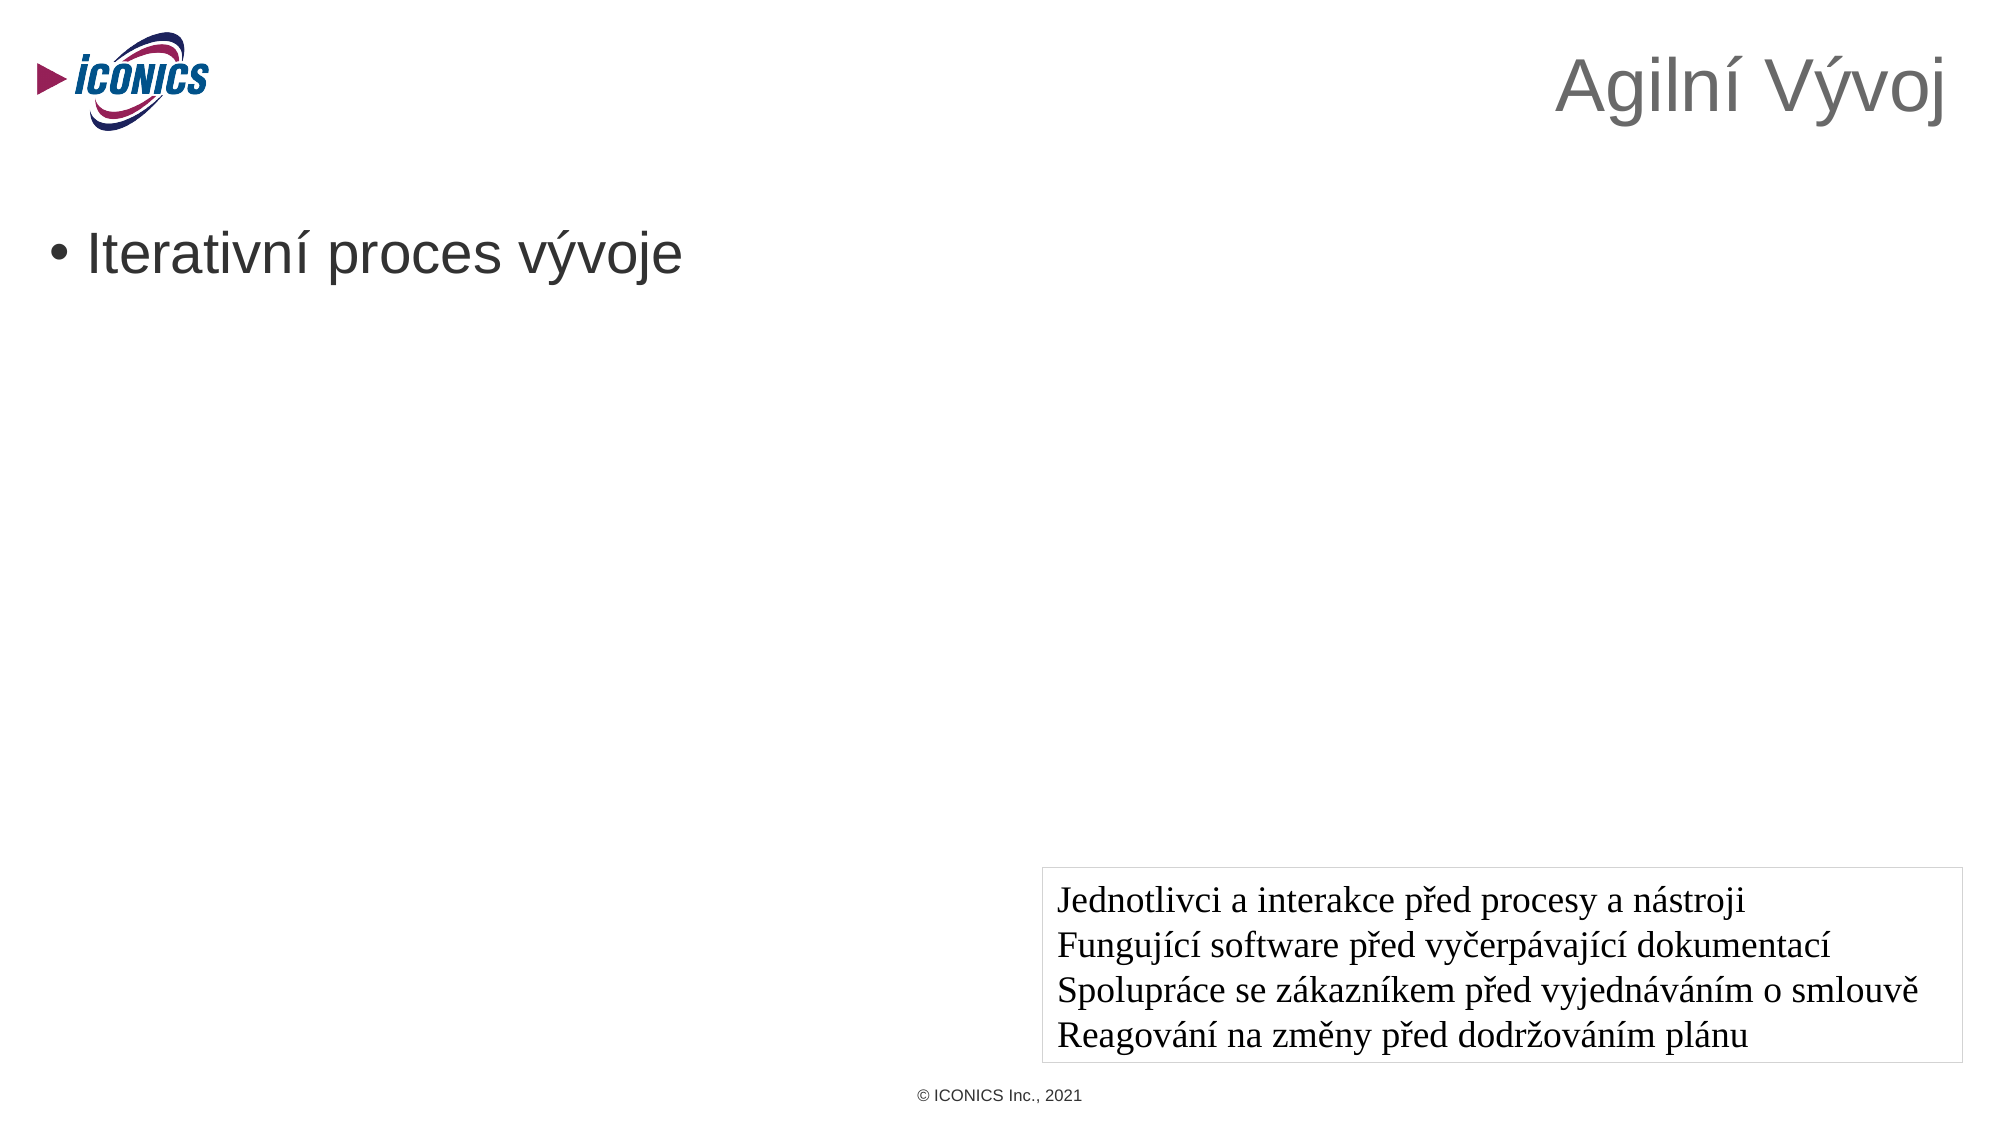

# Agilní Vývoj
Iterativní proces vývoje

Jednotlivci a interakce před procesy a nástroji
Fungující software před vyčerpávající dokumentací
Spolupráce se zákazníkem před vyjednáváním o smlouvě
Reagování na změny před dodržováním plánu